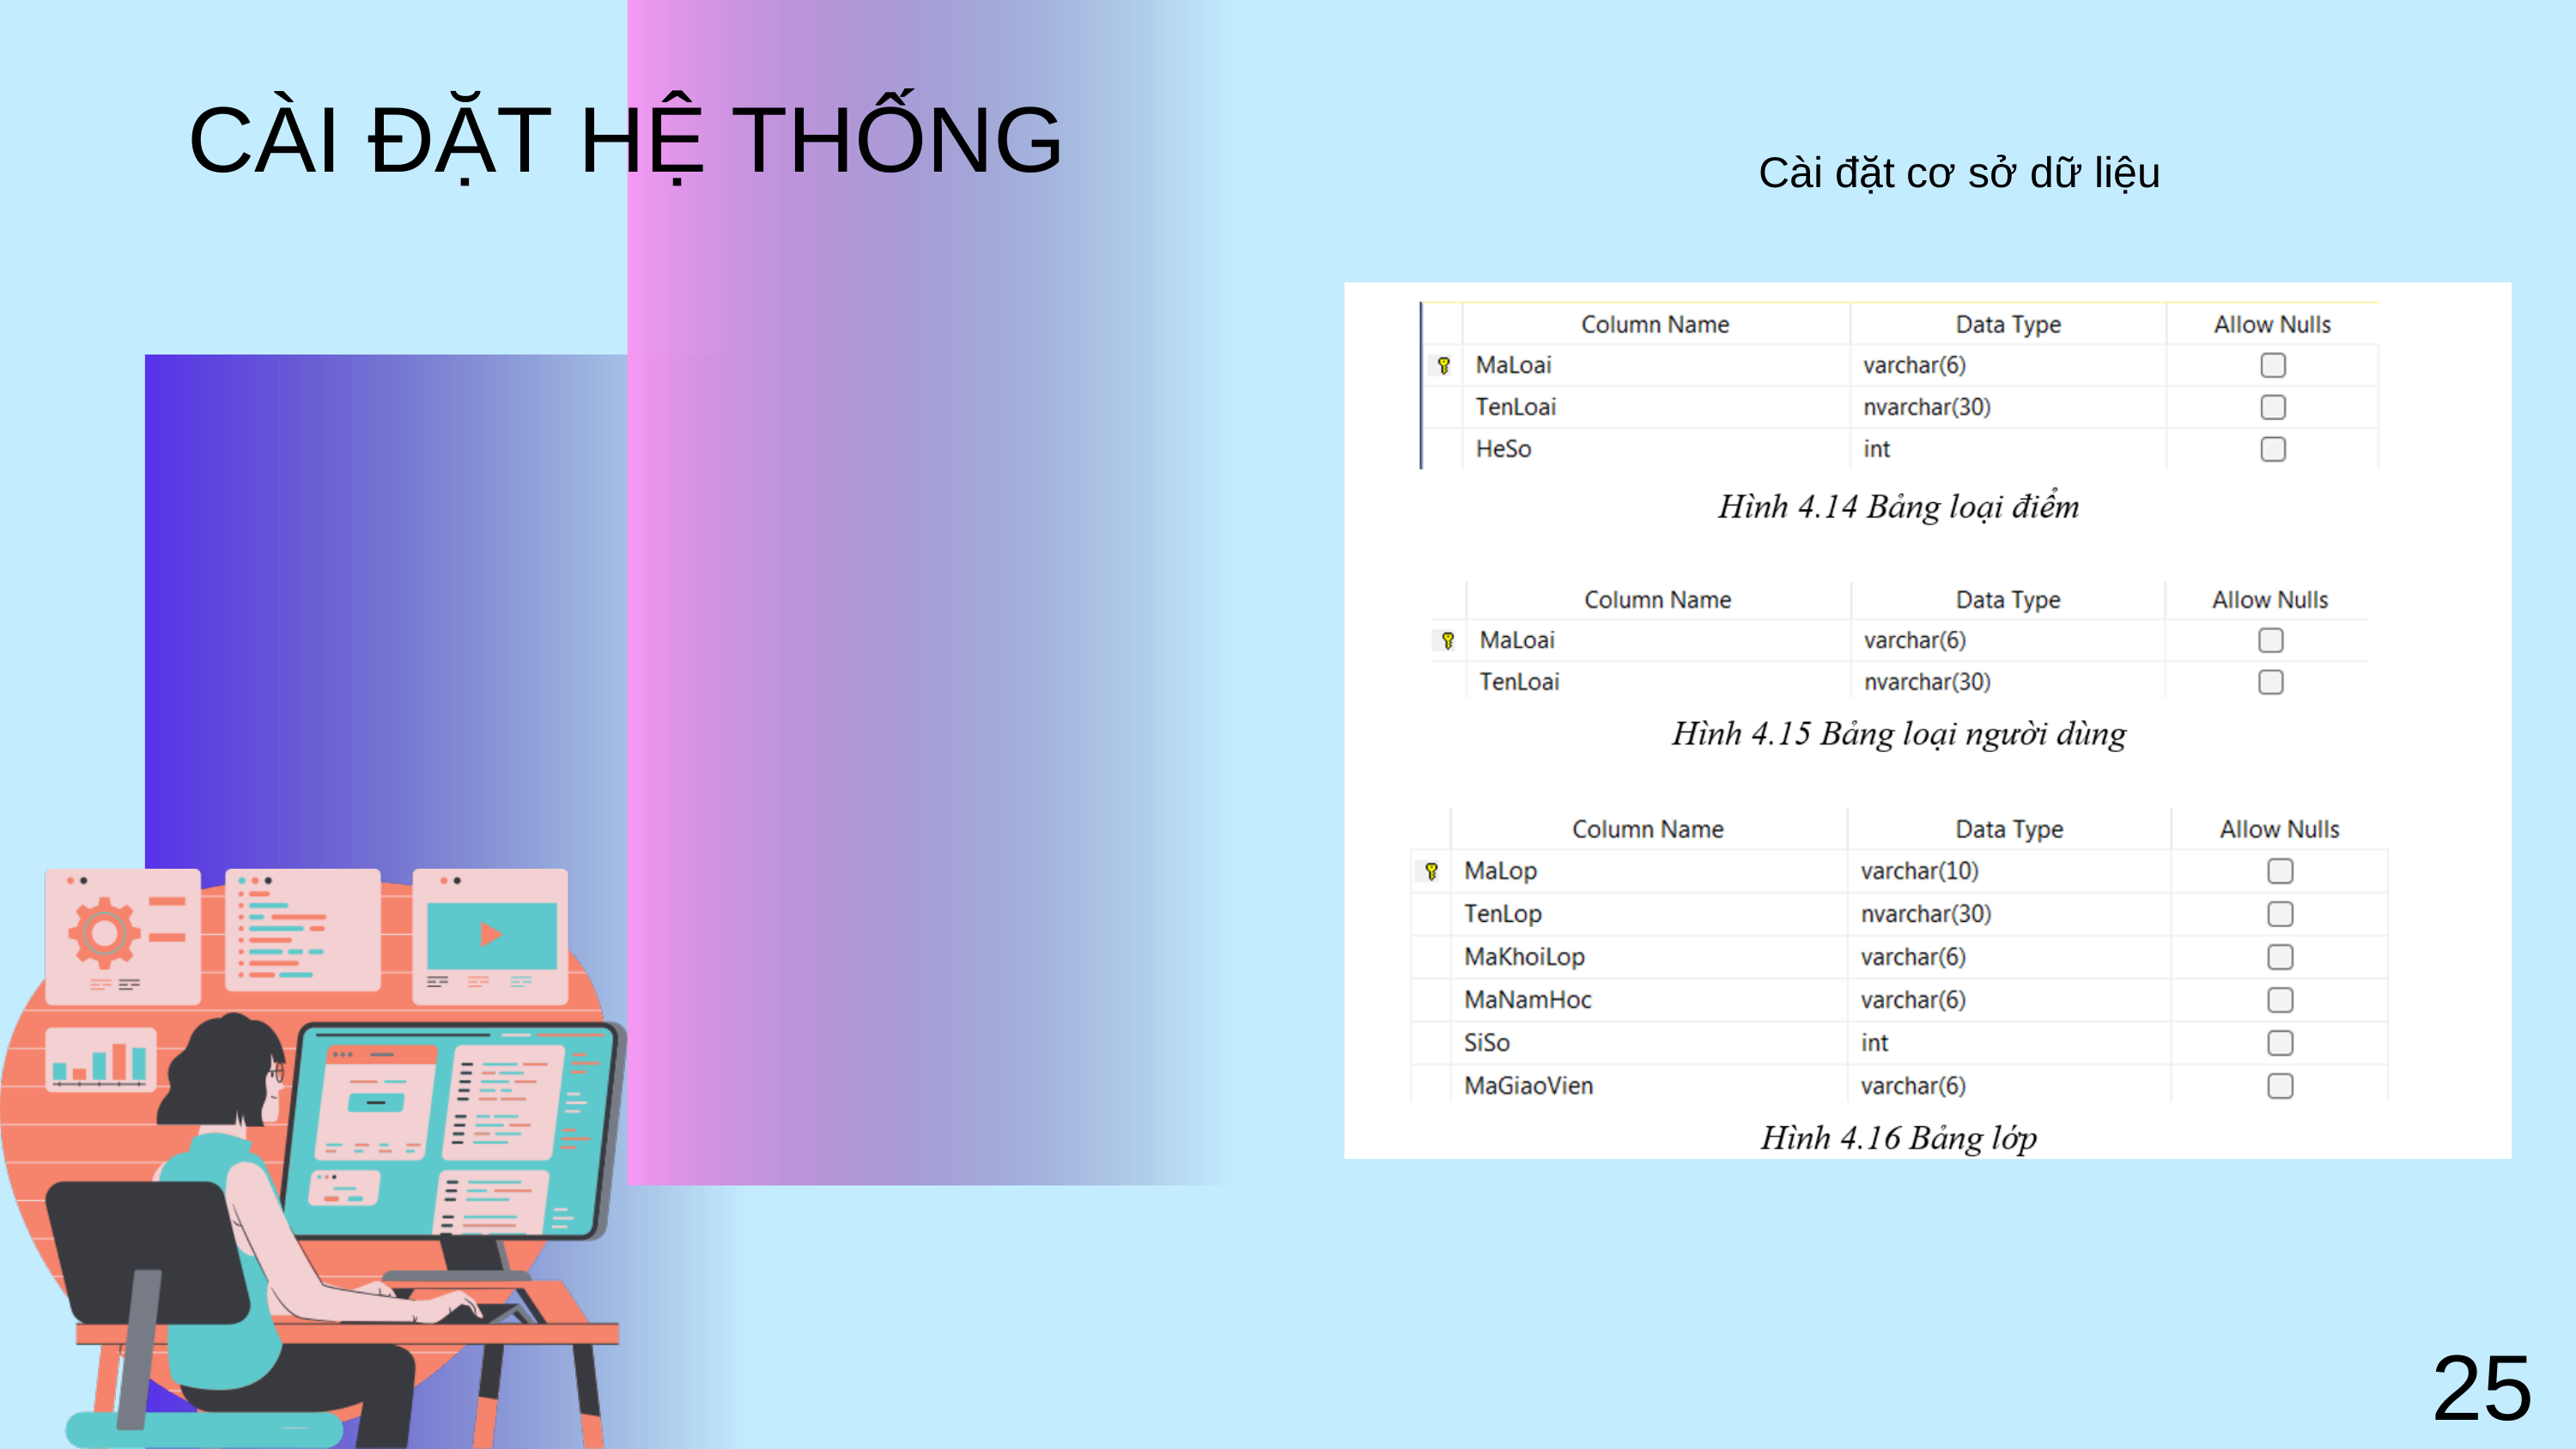

CÀI ĐẶT HỆ THỐNG
Cài đặt cơ sở dữ liệu

25